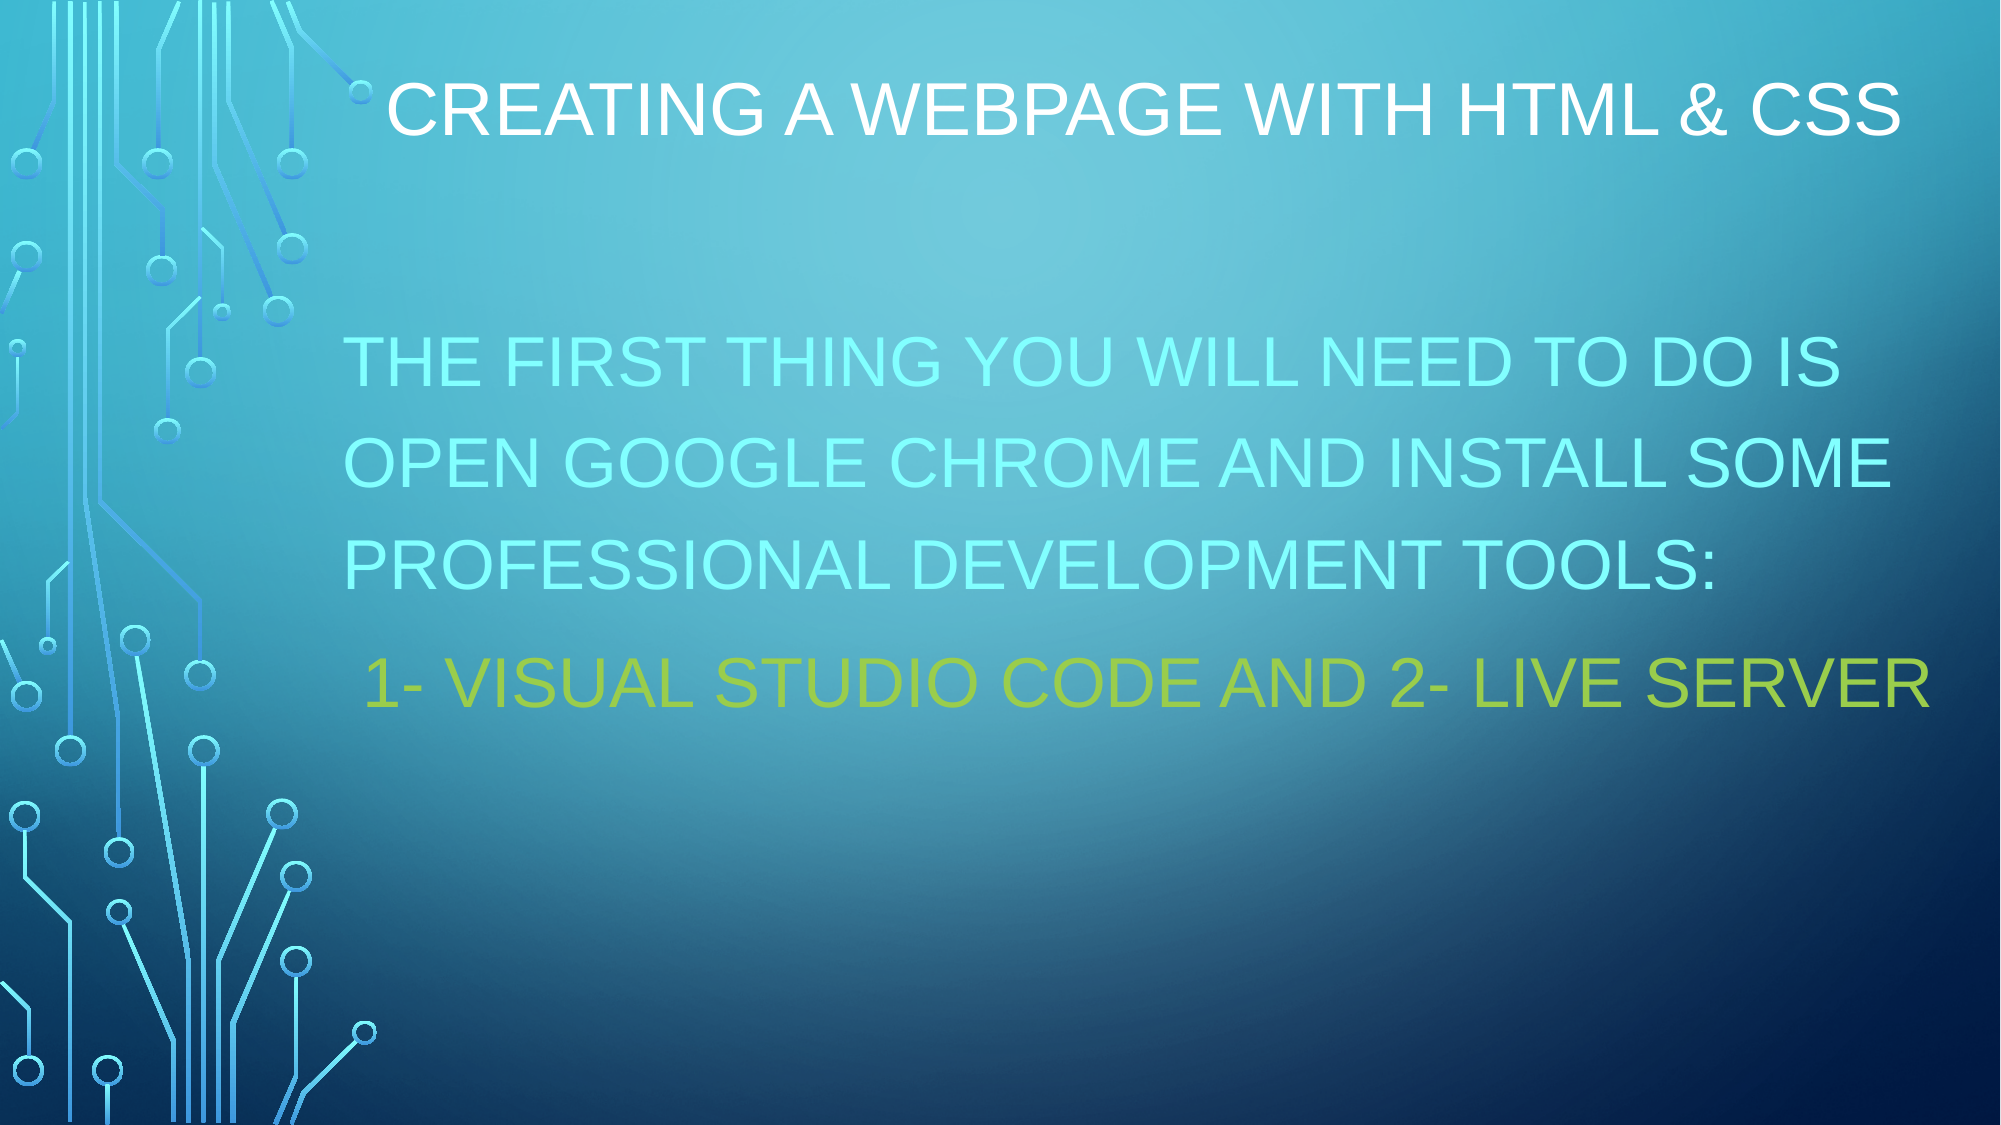

# CREATING A WEBPAGE WITH html & CSS
The first thing you will need to do is open google chrome and install some professional development tools:
 1- visual studio code and 2- Live Server